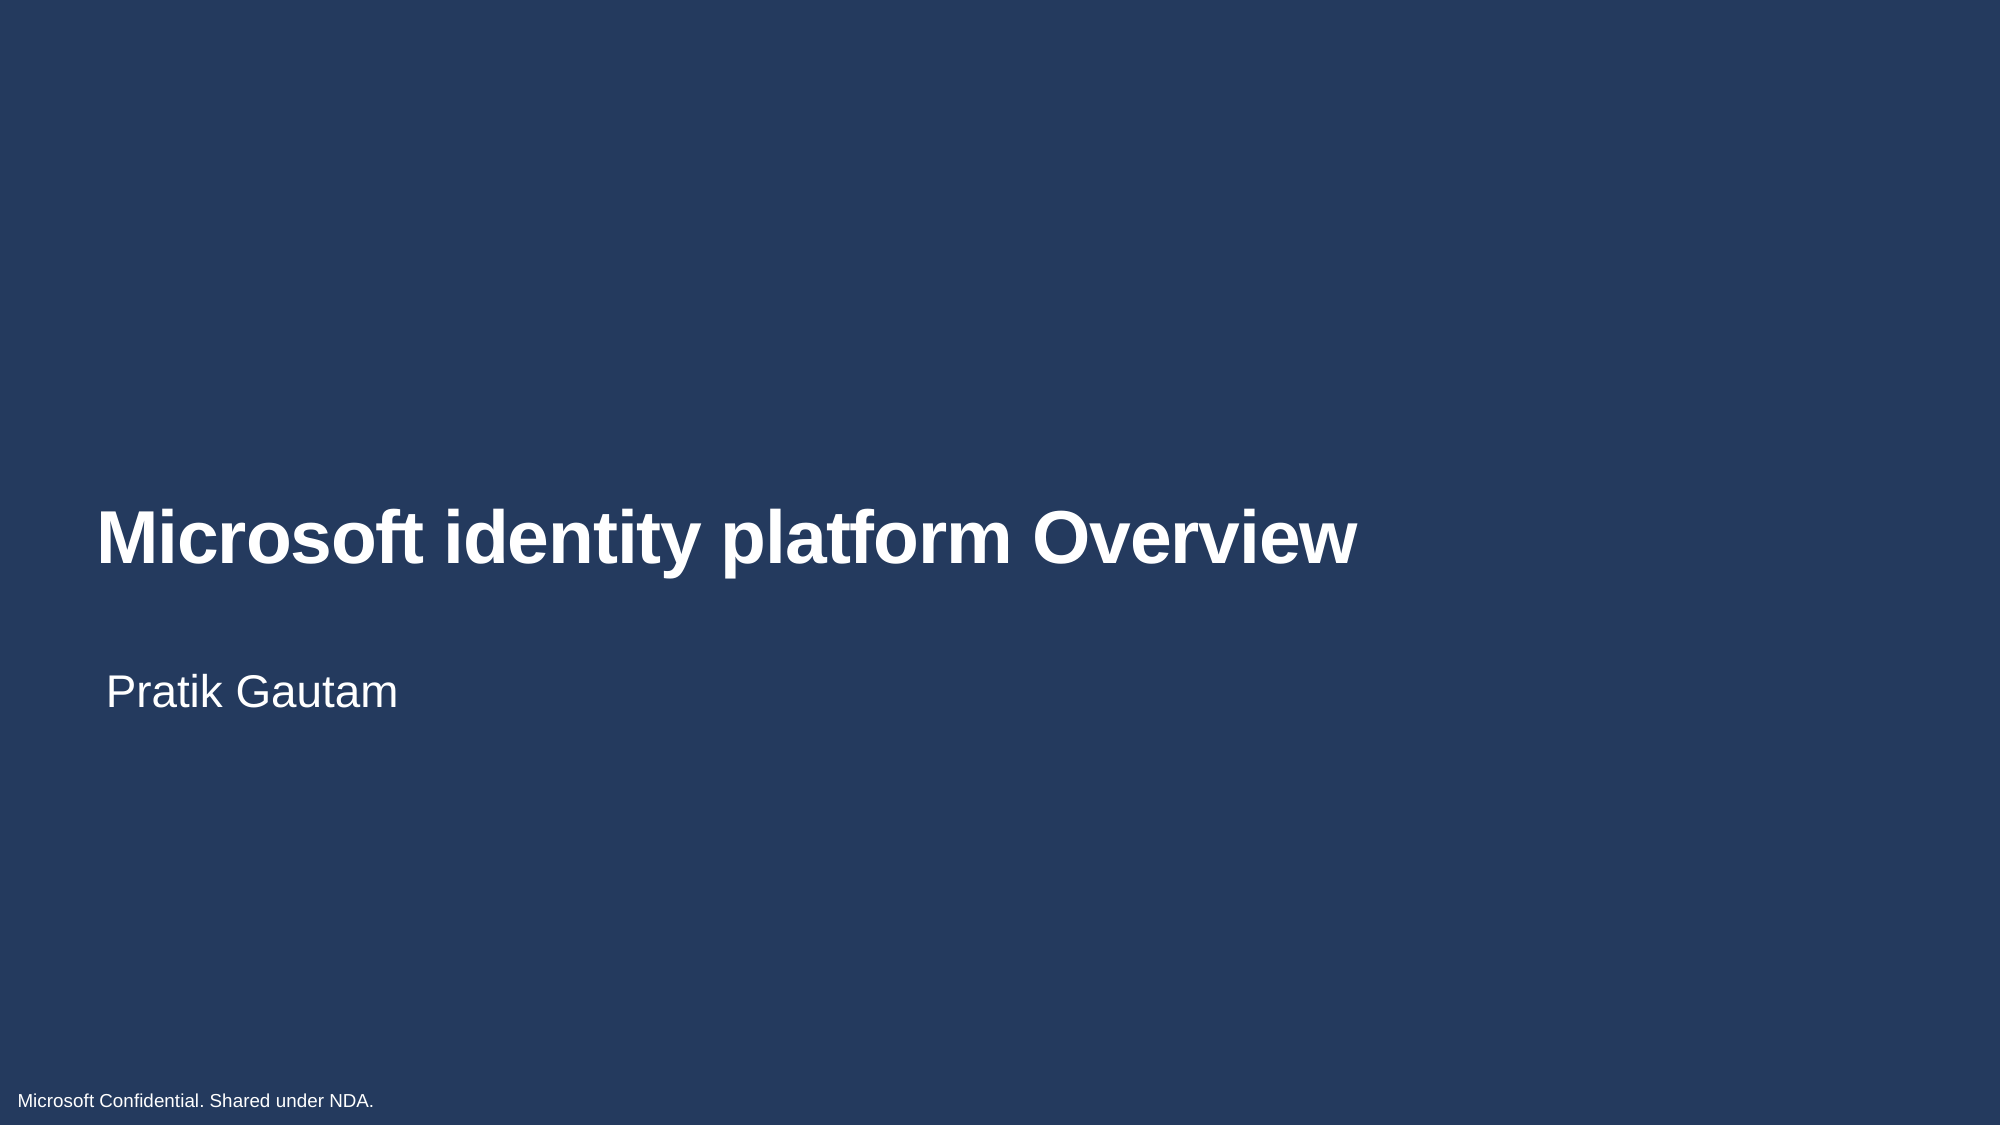

# Microsoft identity platform Overview
Pratik Gautam
Microsoft Confidential. Shared under NDA.